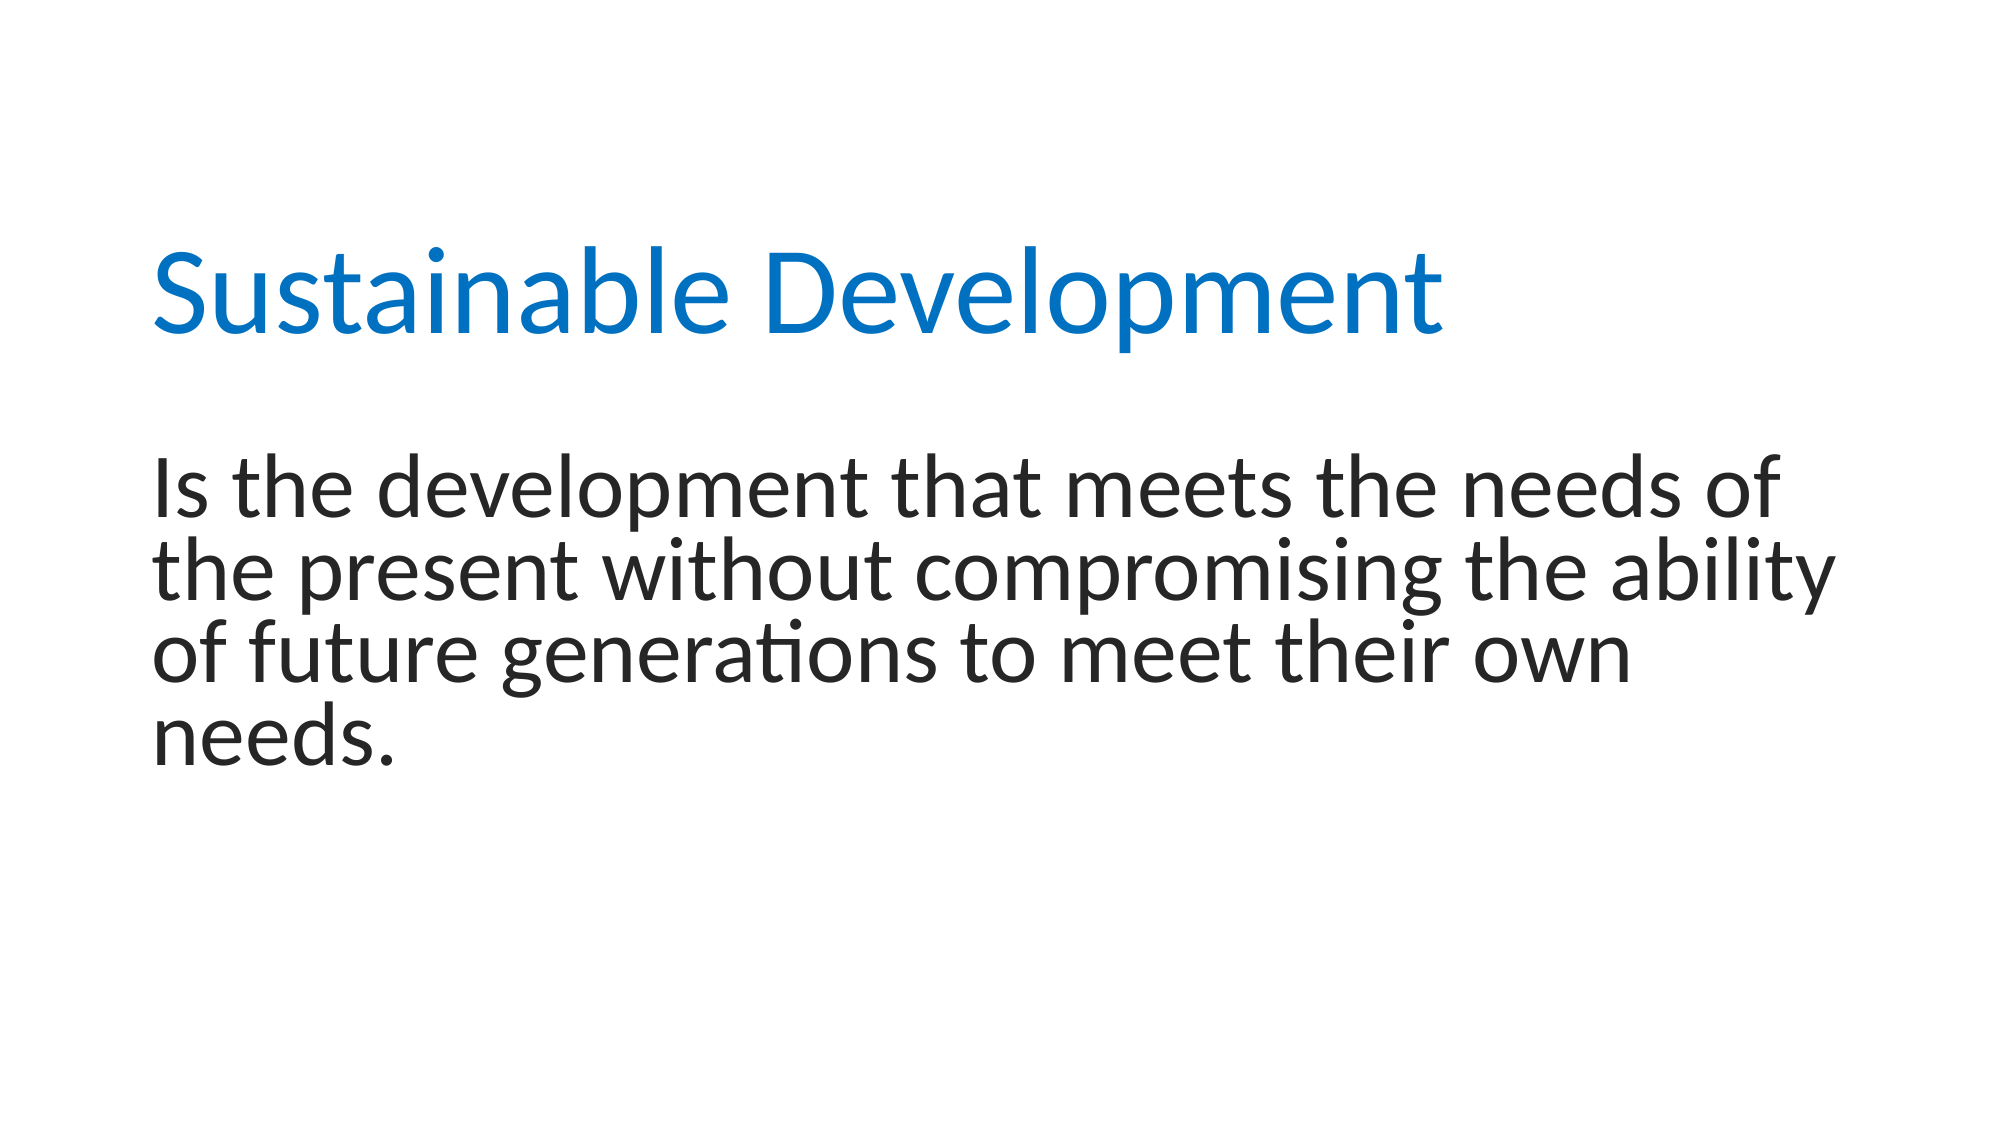

# Sustainable Development
Is the development that meets the needs of the present without compromising the ability of future generations to meet their own needs.